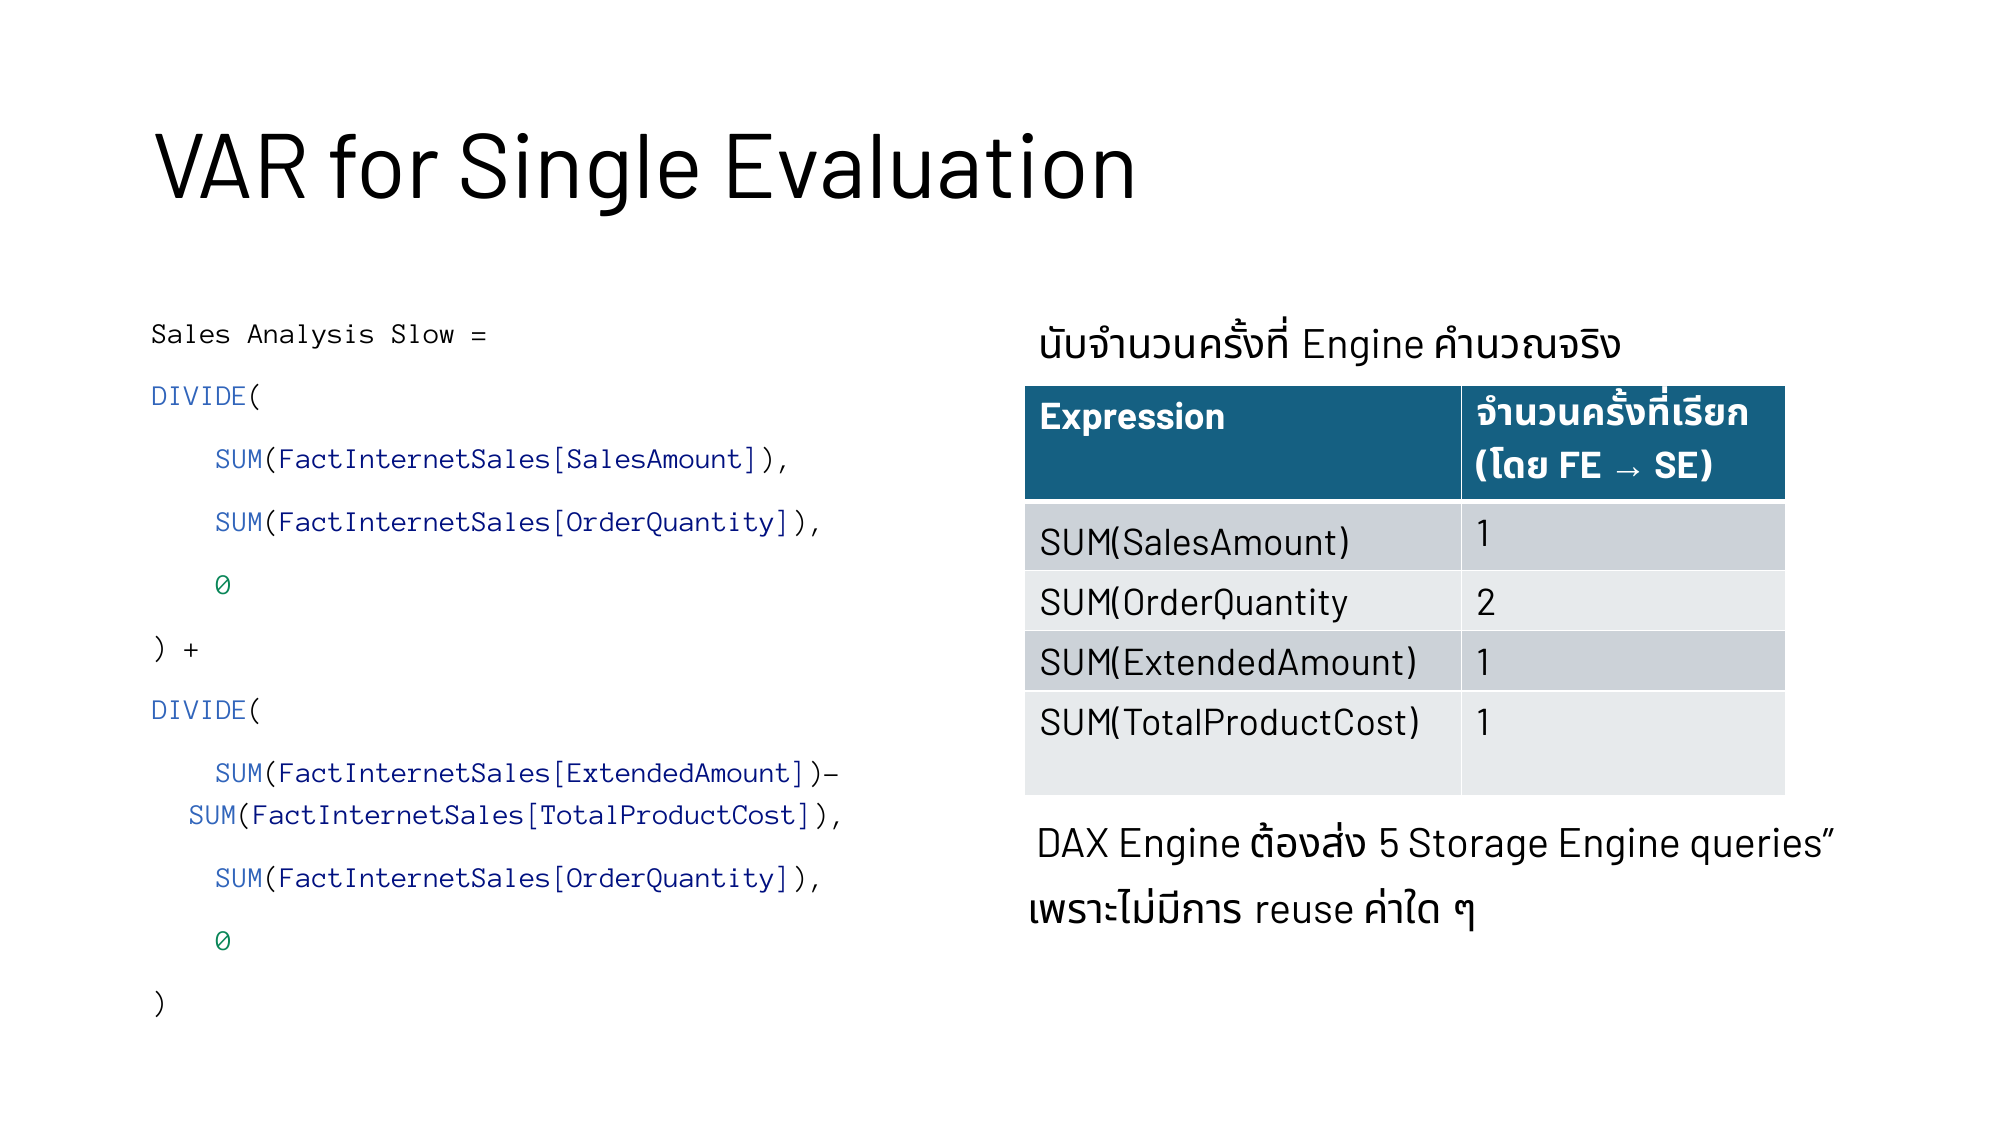

# VAR for Single Evaluation
Sales Analysis Slow =
DIVIDE(
    SUM(FactInternetSales[SalesAmount]),
    SUM(FactInternetSales[OrderQuantity]),
    0
) +
DIVIDE(
    SUM(FactInternetSales[ExtendedAmount])-SUM(FactInternetSales[TotalProductCost]),
    SUM(FactInternetSales[OrderQuantity]),
    0
)

 นับจำนวนครั้งที่ Engine คำนวณจริง

 DAX Engine ต้องส่ง 5 Storage Engine queries”
เพราะไม่มีการ reuse ค่าใด ๆ
| Expression | จำนวนครั้งที่เรียก (โดย FE → SE) |
| --- | --- |
| SUM(SalesAmount) | 1 |
| SUM(OrderQuantity | 2 |
| SUM(ExtendedAmount) | 1 |
| SUM(TotalProductCost) | 1 |